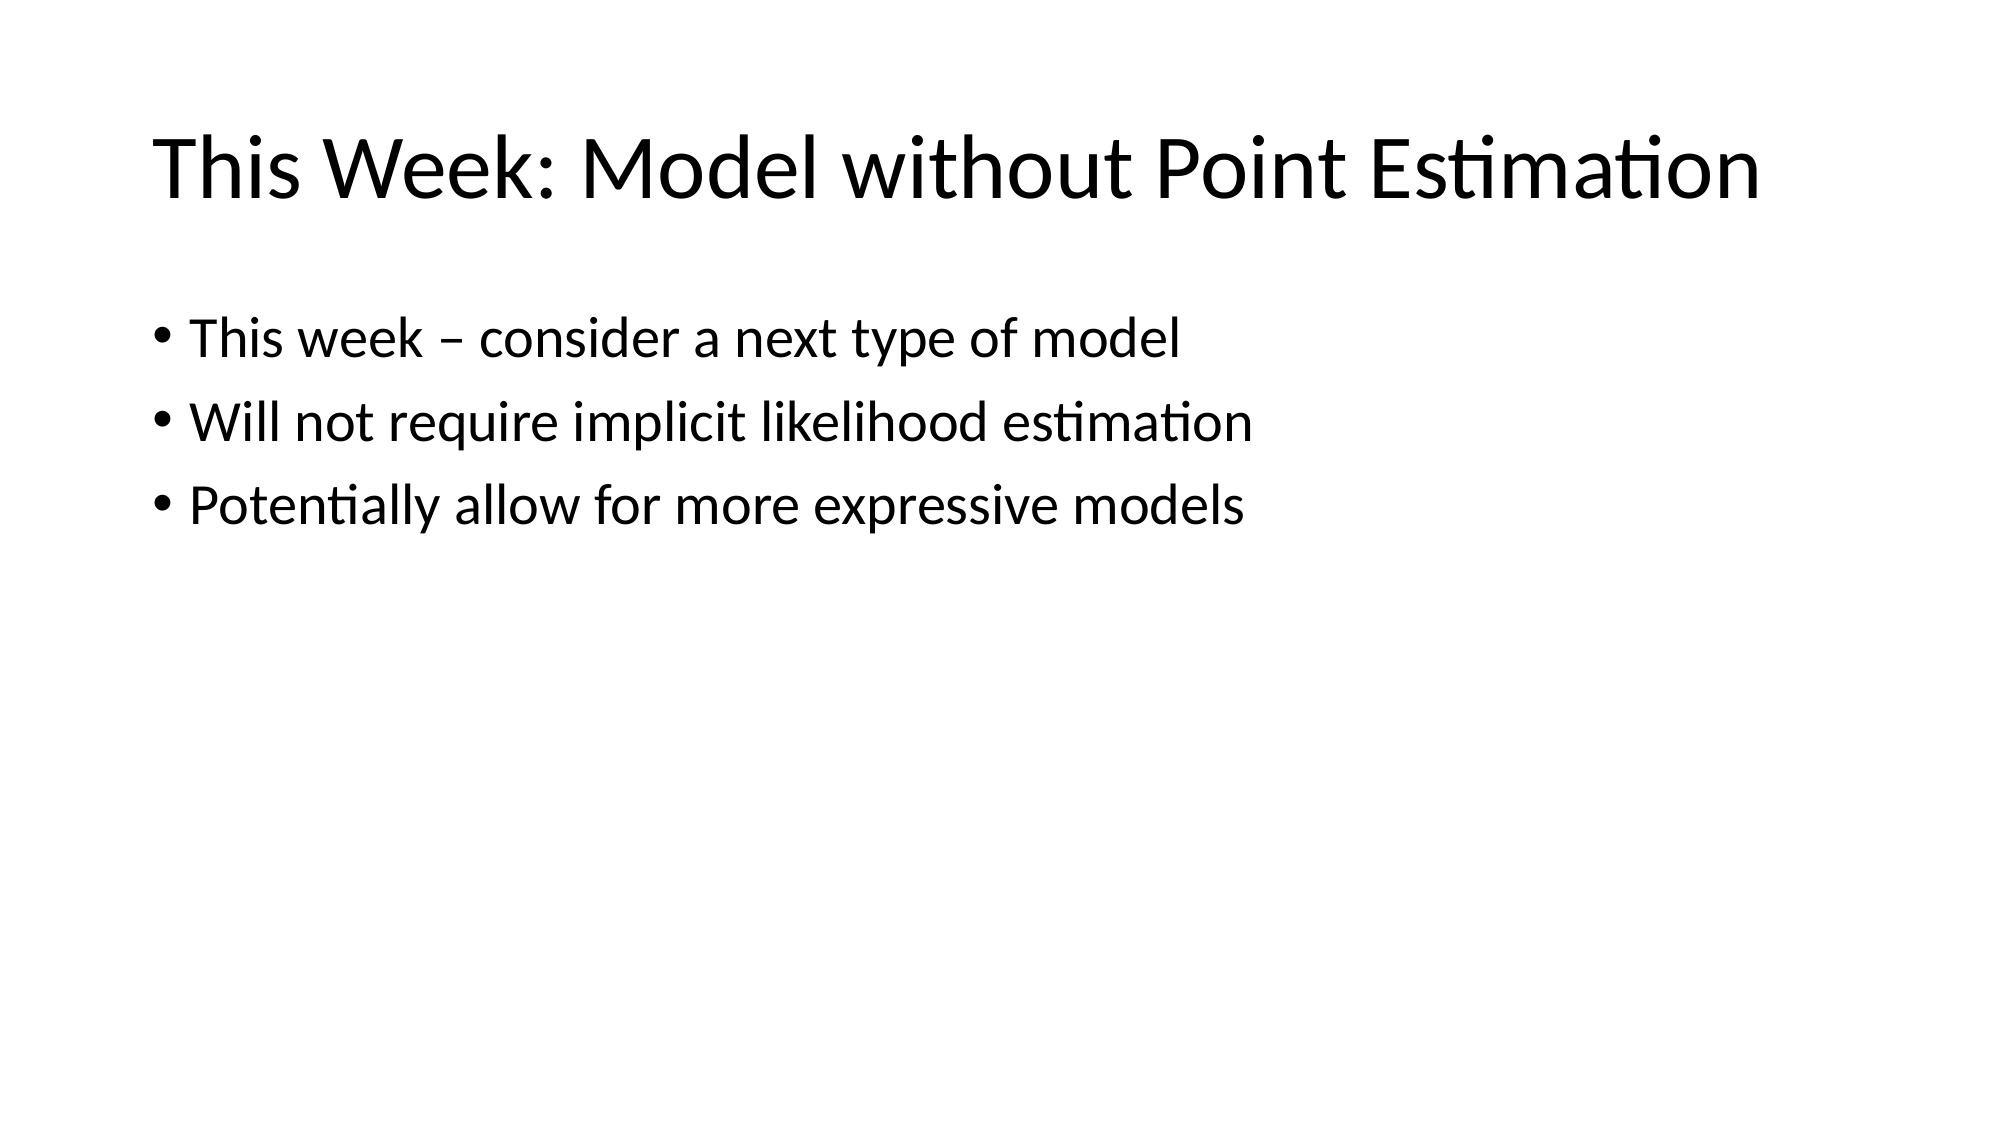

# This Week: Model without Point Estimation
This week – consider a next type of model
Will not require implicit likelihood estimation
Potentially allow for more expressive models